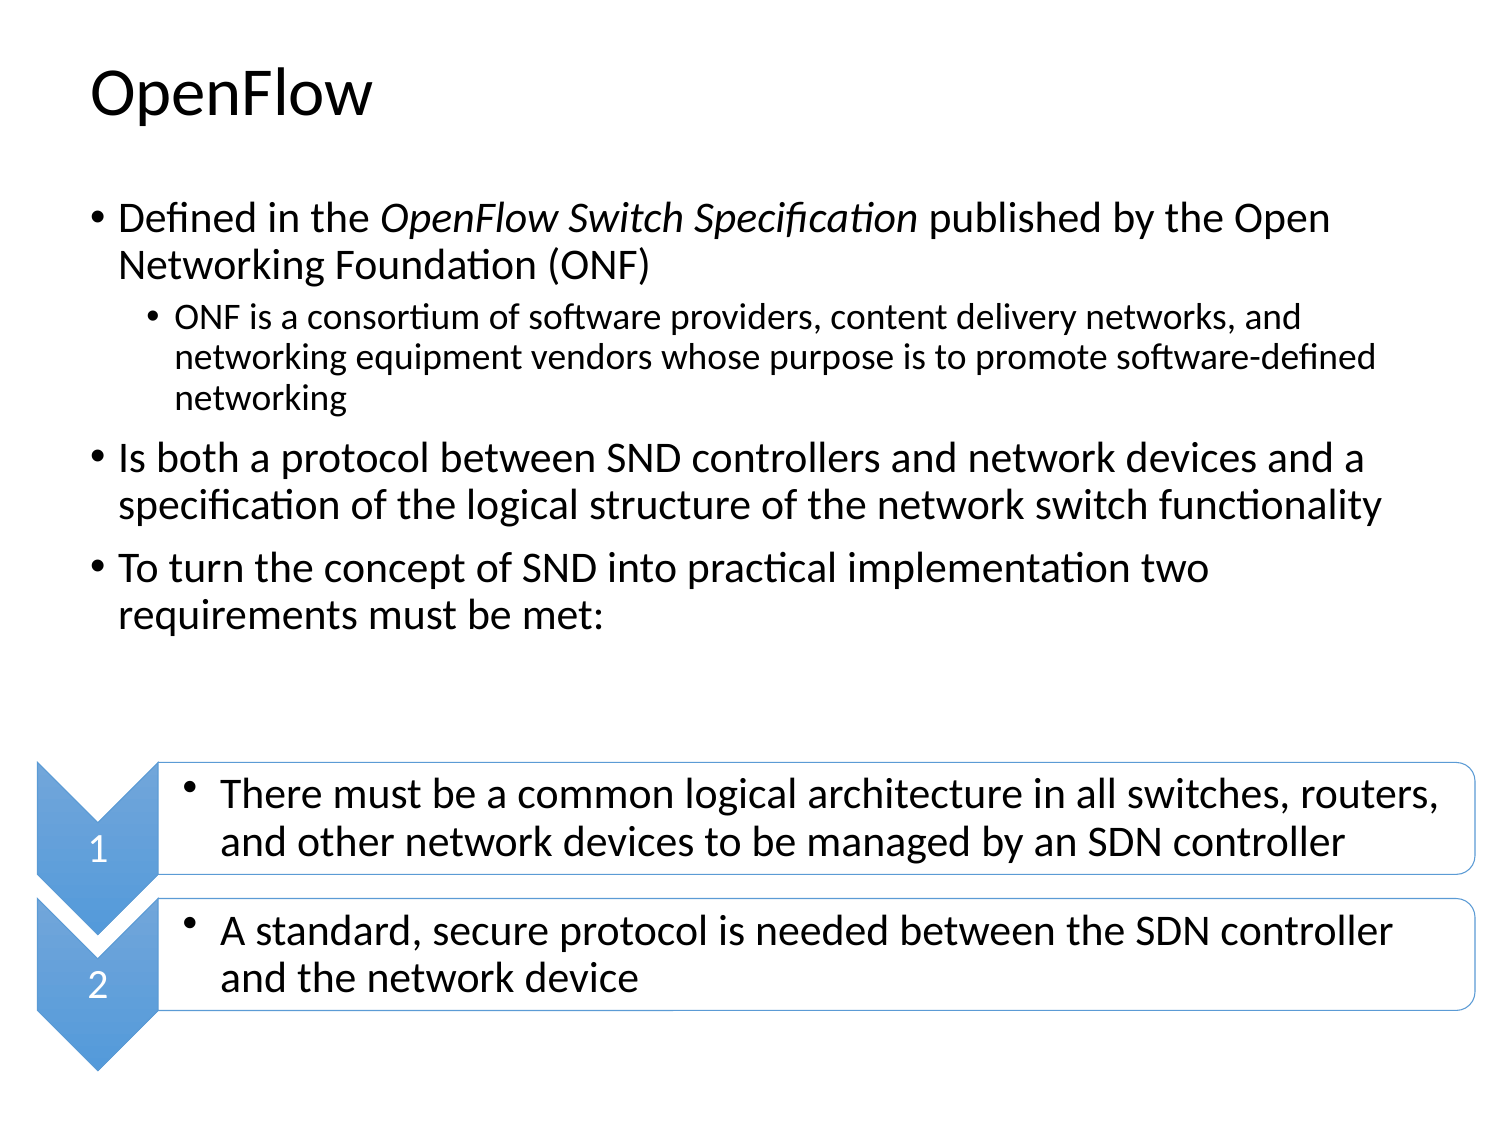

# OpenFlow
Defined in the OpenFlow Switch Specification published by the Open Networking Foundation (ONF)
ONF is a consortium of software providers, content delivery networks, and networking equipment vendors whose purpose is to promote software-defined networking
Is both a protocol between SND controllers and network devices and a specification of the logical structure of the network switch functionality
To turn the concept of SND into practical implementation two requirements must be met:
1
There must be a common logical architecture in all switches, routers, and other network devices to be managed by an SDN controller
2
A standard, secure protocol is needed between the SDN controller and the network device